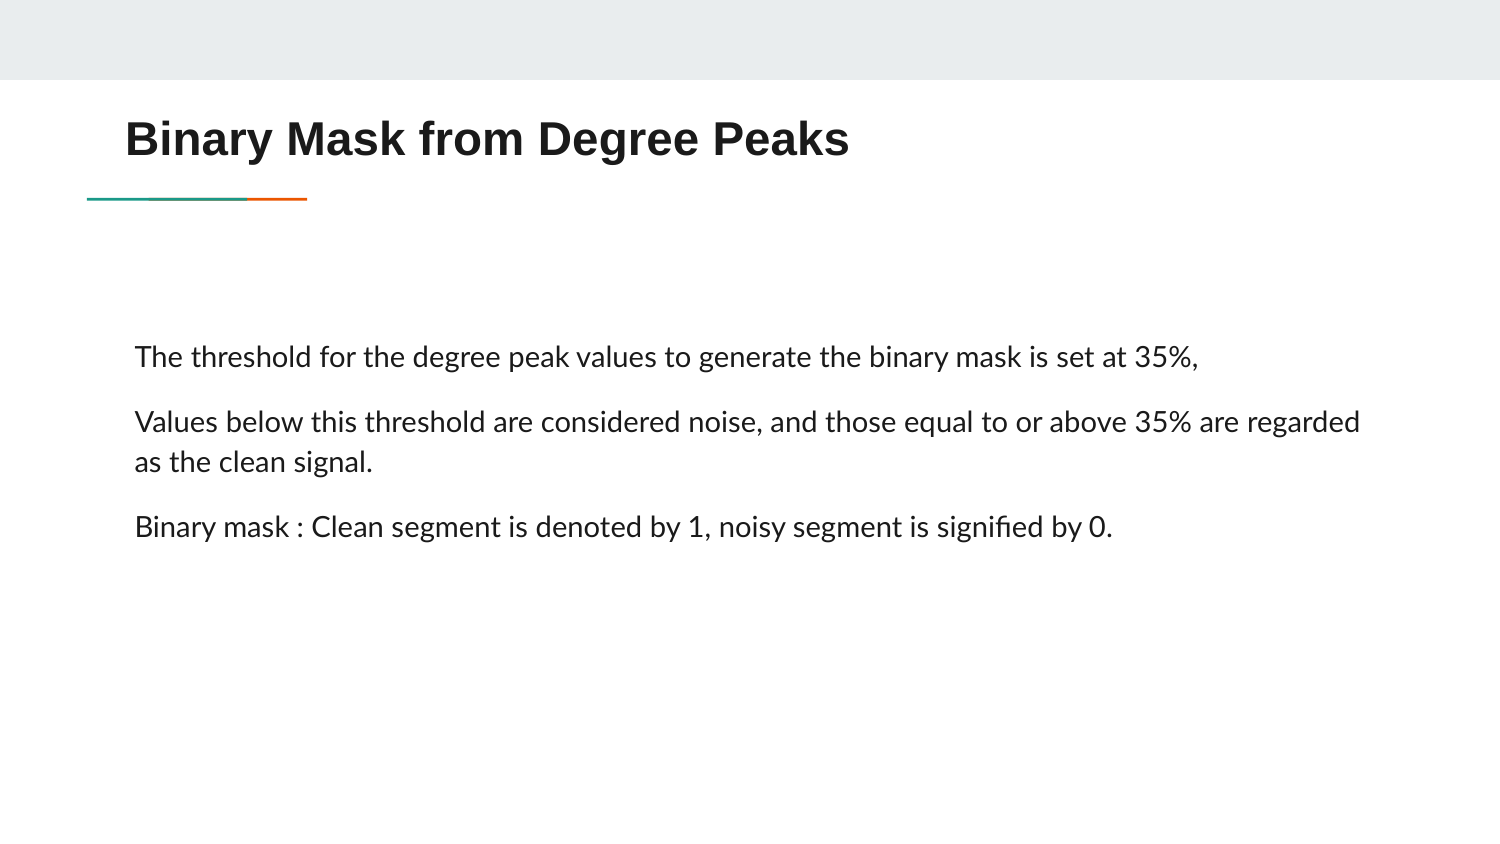

# Binary Mask from Degree Peaks

The threshold for the degree peak values to generate the binary mask is set at 35%,
Values below this threshold are considered noise, and those equal to or above 35% are regarded as the clean signal.
Binary mask : Clean segment is denoted by 1, noisy segment is signified by 0.